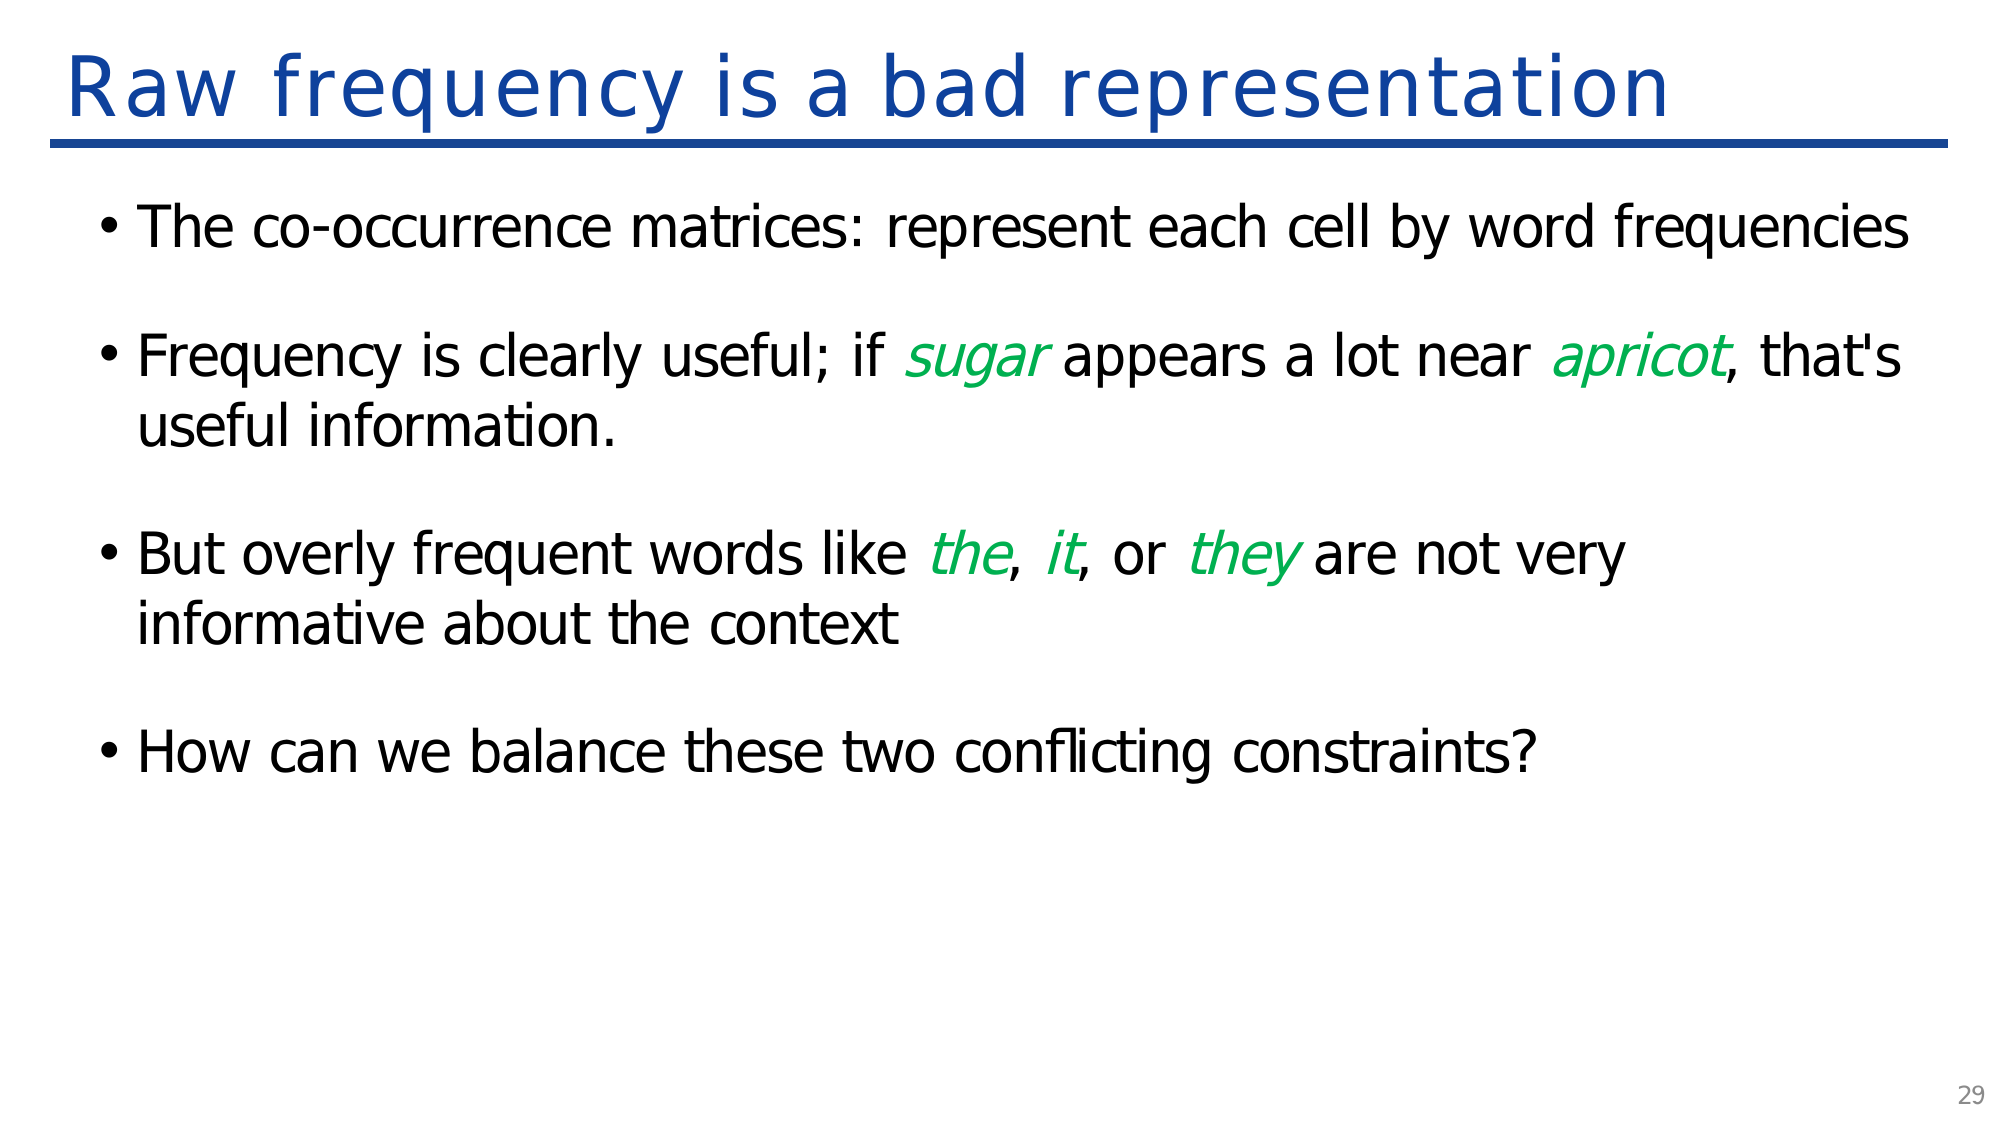

# Raw frequency is a bad representation
The co-occurrence matrices: represent each cell by word frequencies
Frequency is clearly useful; if sugar appears a lot near apricot, that's useful information.
But overly frequent words like the, it, or they are not very informative about the context
How can we balance these two conflicting constraints?

29